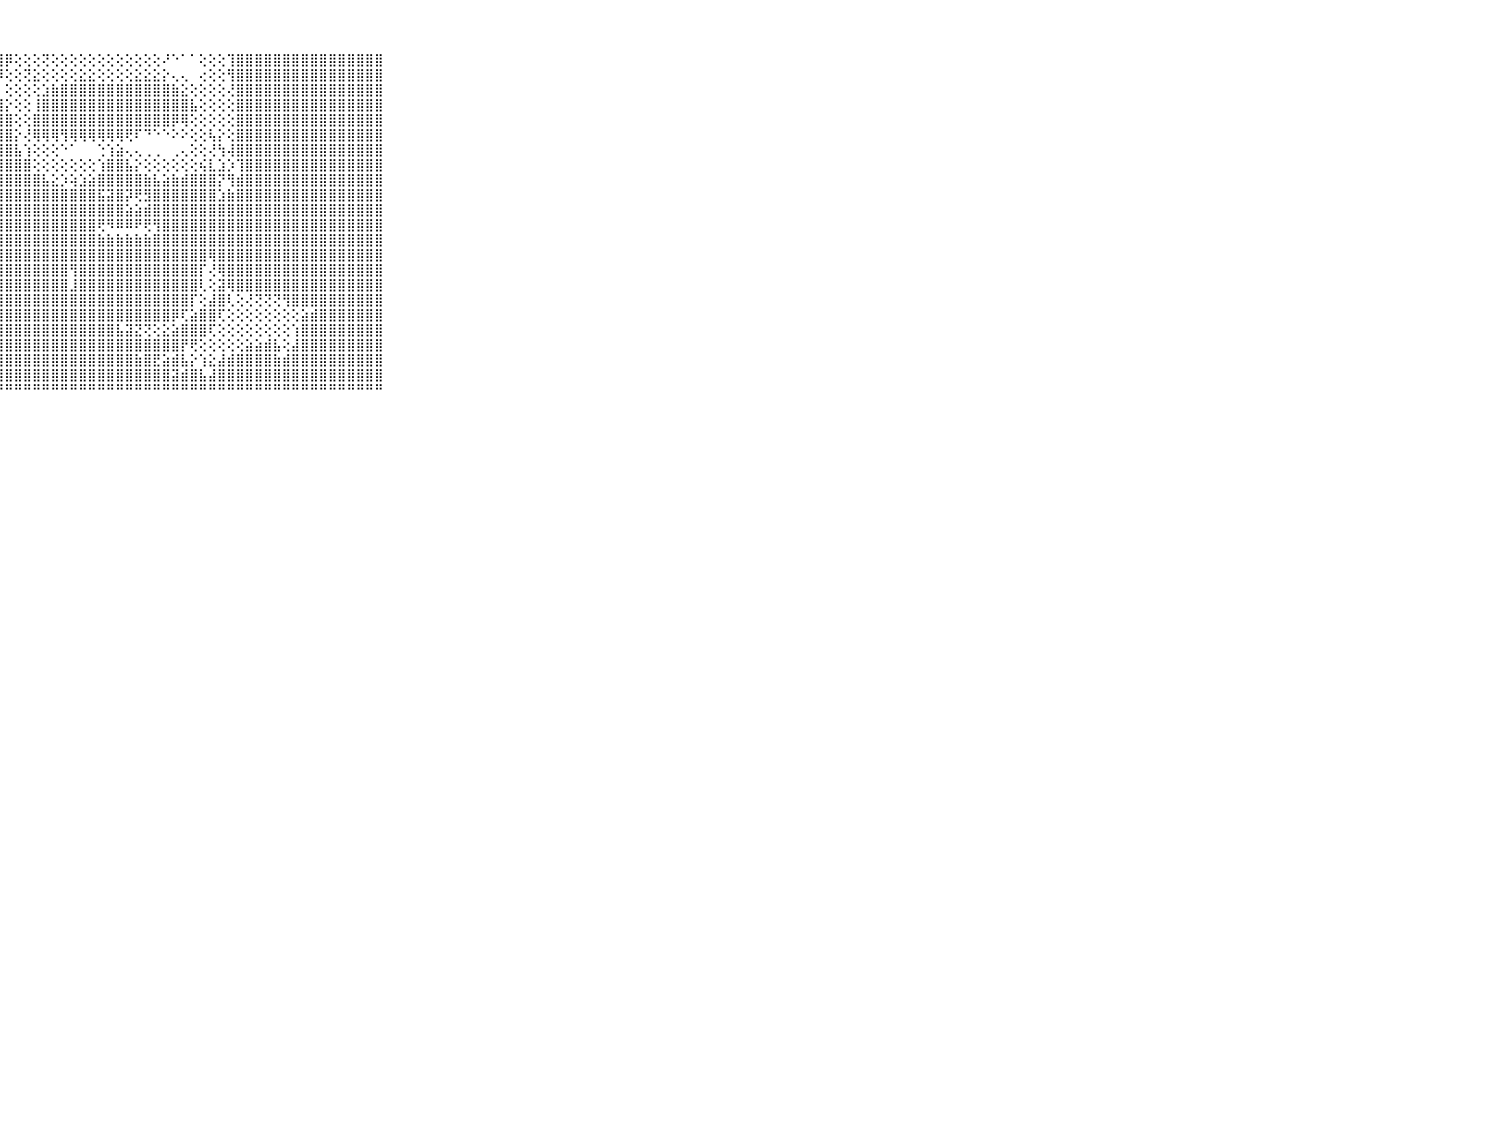

⠀⠀⠀⠀⠀⠀⠀⠀⠀⠀⠀⣿⣿⣿⣿⣿⣿⣿⣿⣿⣿⣿⣿⣿⣿⣿⣿⣿⡿⢕⢕⢕⢝⢕⢕⢕⢕⢕⢕⢕⢕⢕⢕⢕⢕⠜⠑⠁⠁⢕⢕⢕⢹⣿⣿⣿⣿⣿⣿⣿⣿⣿⣿⣿⣿⣿⣿⣿⣿⠀⠀⠀⠀⠀⠀⠀⠀⠀⠀⠀⠀
⠀⠀⠀⠀⠀⠀⠀⠀⠀⠀⠀⣿⣿⣿⣿⣿⣿⣿⣿⣿⣿⣿⣿⣿⣿⣿⣿⡿⢕⢕⢝⣕⢕⢕⢕⢕⣕⣕⢕⢕⢕⢕⣕⣕⣕⡕⢄⢄⠀⢔⢕⢕⢻⣿⣿⣿⣿⣿⣿⣿⣿⣿⣿⣿⣿⣿⣿⣿⣿⠀⠀⠀⠀⠀⠀⠀⠀⠀⠀⠀⠀
⠀⠀⠀⠀⠀⠀⠀⠀⠀⠀⠀⣿⣿⣿⣿⣿⣿⣿⣿⣿⣿⣿⣿⣿⣿⣿⣿⡇⢕⢕⢕⢕⣱⣷⣿⣿⣿⣿⣿⣿⣿⣿⣿⣿⣿⣿⣷⣕⢕⢕⢕⢕⢜⣿⣿⣿⣿⣿⣿⣿⣿⣿⣿⣿⣿⣿⣿⣿⣿⠀⠀⠀⠀⠀⠀⠀⠀⠀⠀⠀⠀
⠀⠀⠀⠀⠀⠀⠀⠀⠀⠀⠀⣿⣿⣿⣿⣿⣿⣿⣿⣿⣿⣿⣿⣿⣿⣿⣿⣿⡕⢕⢕⢸⣿⣿⣿⣿⣿⣿⣿⣿⣿⣿⣿⣿⣿⣿⣿⣿⣧⢕⢕⢕⢕⣿⣿⣿⣿⣿⣿⣿⣿⣿⣿⣿⣿⣿⣿⣿⣿⠀⠀⠀⠀⠀⠀⠀⠀⠀⠀⠀⠀
⠀⠀⠀⠀⠀⠀⠀⠀⠀⠀⠀⣿⣿⣿⣿⣿⣿⣿⣿⣿⣿⣿⣿⣿⣿⣿⣿⣿⣿⢕⢕⣿⣿⣿⣿⣿⣿⣿⣿⣿⣿⣿⣿⣿⣿⣿⡿⢿⢕⢕⢕⢕⢕⣿⣿⣿⣿⣿⣿⣿⣿⣿⣿⣿⣿⣿⣿⣿⣿⠀⠀⠀⠀⠀⠀⠀⠀⠀⠀⠀⠀
⠀⠀⠀⠀⠀⠀⠀⠀⠀⠀⠀⣿⣿⣿⣿⣿⣿⣿⣿⣿⣿⣿⣿⣿⣿⣿⣿⣿⣿⡕⢜⢿⢿⢿⢻⢿⢿⢿⢿⢿⢿⢟⠏⠙⠑⠑⠕⠕⢕⢕⢧⡕⢕⣿⣿⣿⣿⣿⣿⣿⣿⣿⣿⣿⣿⣿⣿⣿⣿⠀⠀⠀⠀⠀⠀⠀⠀⠀⠀⠀⠀
⠀⠀⠀⠀⠀⠀⠀⠀⠀⠀⠀⣿⣿⣿⣿⣿⣿⣿⣿⣿⣿⣿⣿⣿⣿⣿⣿⣿⣿⣧⢱⢕⢕⢕⠑⠁⠀⠀⢑⢱⣵⢄⢄⢀⢀⠀⢀⢄⢕⢕⢜⢳⢼⣿⣿⣿⣿⣿⣿⣿⣿⣿⣿⣿⣿⣿⣿⣿⣿⠀⠀⠀⠀⠀⠀⠀⠀⠀⠀⠀⠀
⠀⠀⠀⠀⠀⠀⠀⠀⠀⠀⠀⣿⣿⣿⣿⣿⣿⣿⣿⣿⣿⣿⣿⣿⣿⣿⣿⣿⣿⣿⣿⢕⢕⢕⢕⢕⢕⢕⢱⣿⣿⣧⡕⢕⢕⢕⢕⢕⢕⢮⣇⣱⡱⢹⣿⣿⣿⣿⣿⣿⣿⣿⣿⣿⣿⣿⣿⣿⣿⠀⠀⠀⠀⠀⠀⠀⠀⠀⠀⠀⠀
⠀⠀⠀⠀⠀⠀⠀⠀⠀⠀⠀⣿⣿⣿⣿⣿⣿⣿⣿⣿⣿⣿⣿⣿⣿⣿⣿⣿⣿⣿⣿⣿⣧⣕⡱⢵⣱⣵⣿⣿⣿⣿⣿⣷⣧⣵⣷⣾⣿⣿⣿⡝⢻⣾⣿⣿⣿⣿⣿⣿⣿⣿⣿⣿⣿⣿⣿⣿⣿⠀⠀⠀⠀⠀⠀⠀⠀⠀⠀⠀⠀
⠀⠀⠀⠀⠀⠀⠀⠀⠀⠀⠀⣿⣿⣿⣿⣿⣿⣿⣿⣿⣿⣿⣿⣿⣿⣿⣿⣿⣿⣿⣿⣿⣿⣿⣿⣿⣿⣿⣯⣽⣿⡽⢟⣻⣿⣿⣿⣿⣿⣿⣿⣱⣷⣿⣿⣿⣿⣿⣿⣿⣿⣿⣿⣿⣿⣿⣿⣿⣿⠀⠀⠀⠀⠀⠀⠀⠀⠀⠀⠀⠀
⠀⠀⠀⠀⠀⠀⠀⠀⠀⠀⠀⣿⣿⣿⣿⣿⣿⣿⣿⣿⣿⣿⣿⣿⣿⣿⣿⣿⣿⣿⣿⣿⣿⣿⣿⣿⣿⣿⣿⣿⣿⣵⣵⣾⣿⣿⣿⣿⣿⣿⣿⣿⣿⣿⣿⣿⣿⣿⣿⣿⣿⣿⣿⣿⣿⣿⣿⣿⣿⠀⠀⠀⠀⠀⠀⠀⠀⠀⠀⠀⠀
⠀⠀⠀⠀⠀⠀⠀⠀⠀⠀⠀⣿⣿⣿⣿⣿⣿⣿⣿⣿⣿⣿⣿⣿⣿⣿⣿⣿⣿⣿⣿⣿⣿⣿⣿⣿⣿⣿⢟⠻⠿⠿⠟⢟⢻⣿⣿⣿⣿⣿⣿⣿⣿⣿⣿⣿⣿⣿⣿⣿⣿⣿⣿⣿⣿⣿⣿⣿⣿⠀⠀⠀⠀⠀⠀⠀⠀⠀⠀⠀⠀
⠀⠀⠀⠀⠀⠀⠀⠀⠀⠀⠀⣿⣿⣿⣿⣿⣿⣿⣿⣿⣿⣿⣿⣿⣿⣿⣿⣿⣿⣿⣿⣿⣿⣿⣿⣿⣿⣿⣷⣷⣷⣷⣷⣷⣿⣿⣿⣿⣿⣿⣿⣿⣿⣿⣿⣿⣿⣿⣿⣿⣿⣿⣿⣿⣿⣿⣿⣿⣿⠀⠀⠀⠀⠀⠀⠀⠀⠀⠀⠀⠀
⠀⠀⠀⠀⠀⠀⠀⠀⠀⠀⠀⣿⣿⣿⣿⣿⣿⣿⣿⣿⣿⣿⣿⣿⣿⣿⣿⣿⣿⣿⣿⣿⣿⣿⣿⣿⣿⣿⣿⣿⣿⣿⣿⣿⣿⣿⣿⣿⣿⣿⢿⣿⣿⣿⣿⣿⣿⣿⣿⣿⣿⣿⣿⣿⣿⣿⣿⣿⣿⠀⠀⠀⠀⠀⠀⠀⠀⠀⠀⠀⠀
⠀⠀⠀⠀⠀⠀⠀⠀⠀⠀⠀⣿⣿⣿⣿⣿⣿⣿⣿⣿⣿⣿⣿⣿⣿⣿⣿⣿⣿⣿⣿⣿⣿⣿⣿⢻⣿⣿⣿⣿⣿⣿⣿⣿⣿⣿⣿⣿⣿⡏⢜⢿⣿⣿⣿⣿⣿⣿⣿⣿⣿⣿⣿⣿⣿⣿⣿⣿⣿⠀⠀⠀⠀⠀⠀⠀⠀⠀⠀⠀⠀
⠀⠀⠀⠀⠀⠀⠀⠀⠀⠀⠀⣿⣿⣿⣿⣿⣿⣿⣿⣿⣿⣿⣿⣿⣿⣿⣿⣿⣿⣿⣿⣿⣿⣿⣿⣸⣿⣿⣿⣿⣿⣿⣿⣿⣿⣿⣿⣿⣿⢇⢕⣽⢿⣿⣿⣿⣿⣿⣿⣿⣿⣿⣿⣿⣿⣿⣿⣿⣿⠀⠀⠀⠀⠀⠀⠀⠀⠀⠀⠀⠀
⠀⠀⠀⠀⠀⠀⠀⠀⠀⠀⠀⣿⣿⣿⣿⣿⣿⣿⣿⣿⣿⣿⣿⣿⣿⣿⣿⣿⣿⣿⣿⣿⣿⣿⣿⣿⣿⣿⣿⣿⣿⣿⣿⣿⣿⣿⣿⣿⡏⢕⣼⣿⢇⢕⢜⢝⢝⢝⢻⣿⣿⣿⣿⣿⣿⣿⣿⣿⣿⠀⠀⠀⠀⠀⠀⠀⠀⠀⠀⠀⠀
⠀⠀⠀⠀⠀⠀⠀⠀⠀⠀⠀⣿⣿⣿⣿⣿⣿⣿⣿⣿⣿⣿⣿⣿⣿⣿⣿⣿⣿⣿⣿⣿⣿⣿⣿⣿⣿⣿⣿⣿⣿⣿⣿⣿⣿⣿⡿⢏⣵⣿⣿⢏⢕⢕⢕⢕⢕⢕⢕⢕⣵⣾⣿⣿⣿⣿⣿⣿⣿⠀⠀⠀⠀⠀⠀⠀⠀⠀⠀⠀⠀
⠀⠀⠀⠀⠀⠀⠀⠀⠀⠀⠀⣿⣿⣿⣿⣿⣿⣿⣿⣿⣿⣿⣿⣿⣿⣿⣿⣿⣿⣿⣿⣿⣿⣿⣿⣿⣿⣿⣿⣿⣧⣽⣝⢝⢕⣕⣵⣿⣿⣿⢏⢕⢕⢕⢕⢕⢕⢕⢕⢱⣿⣿⣿⣿⣿⣿⣿⣿⣿⠀⠀⠀⠀⠀⠀⠀⠀⠀⠀⠀⠀
⠀⠀⠀⠀⠀⠀⠀⠀⠀⠀⠀⣿⣿⣿⣿⣿⣿⣿⣿⣿⣿⣿⣿⣿⣿⣿⣿⣿⣿⣿⣿⣿⣿⣿⣿⣿⣿⣿⣿⣿⣿⣿⣿⣿⣿⣿⣿⡟⢟⢕⢕⢕⢕⢕⣵⣵⣾⣧⢕⣼⣿⣿⣿⣿⣿⣿⣿⣿⣿⠀⠀⠀⠀⠀⠀⠀⠀⠀⠀⠀⠀
⠀⠀⠀⠀⠀⠀⠀⠀⠀⠀⠀⣿⣿⣿⣿⣿⣿⣿⣿⣿⣿⣿⣿⣿⣿⣿⣿⣿⣿⣿⣿⣿⣿⣿⣿⣿⣿⣿⣿⣿⣿⣿⣷⣿⣟⣵⣾⣧⡕⢱⣕⣼⣾⣿⣿⣿⣿⣷⣾⣿⣿⣿⣿⣿⣿⣿⣿⣿⣿⠀⠀⠀⠀⠀⠀⠀⠀⠀⠀⠀⠀
⠀⠀⠀⠀⠀⠀⠀⠀⠀⠀⠀⣿⣿⣿⣿⣿⣿⣿⣿⣿⣿⣿⣿⣿⣿⣿⣿⣿⣿⣿⣿⣿⣿⣿⣿⣿⣿⣿⣿⣿⣿⣿⣿⣿⣿⣿⣽⣾⣿⣧⣼⣿⣿⣿⣿⣿⣿⣿⣿⣿⣿⣿⣿⣿⣿⣿⣿⣿⣿⠀⠀⠀⠀⠀⠀⠀⠀⠀⠀⠀⠀
⠀⠀⠀⠀⠀⠀⠀⠀⠀⠀⠀⠛⠛⠛⠛⠛⠛⠛⠛⠛⠛⠛⠛⠛⠛⠛⠛⠛⠛⠛⠛⠛⠛⠛⠛⠛⠛⠛⠛⠛⠛⠛⠛⠛⠛⠛⠛⠛⠛⠛⠛⠛⠛⠛⠛⠛⠛⠛⠛⠛⠛⠛⠛⠛⠛⠛⠛⠛⠛⠀⠀⠀⠀⠀⠀⠀⠀⠀⠀⠀⠀